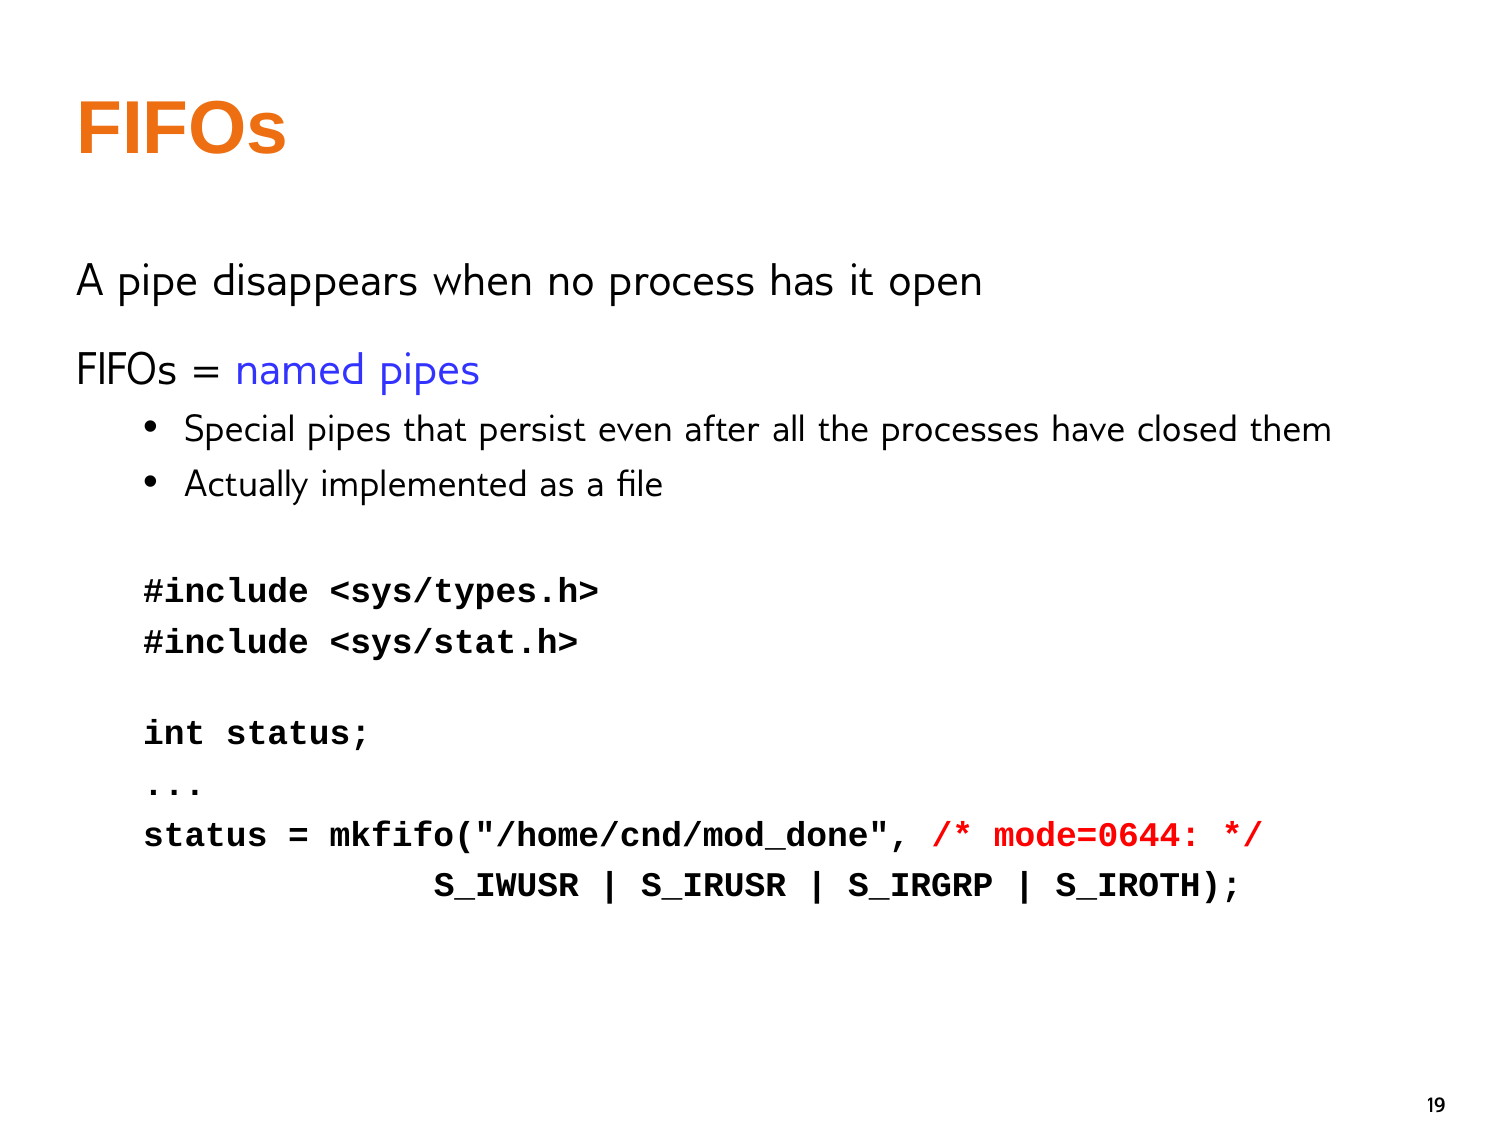

# FIFOs
A pipe disappears when no process has it open
FIFOs = named pipes
Special pipes that persist even after all the processes have closed them
Actually implemented as a file

#include <sys/types.h>
#include <sys/stat.h>
int status;
...
status = mkfifo("/home/cnd/mod_done", /* mode=0644: */
              S_IWUSR | S_IRUSR | S_IRGRP | S_IROTH);